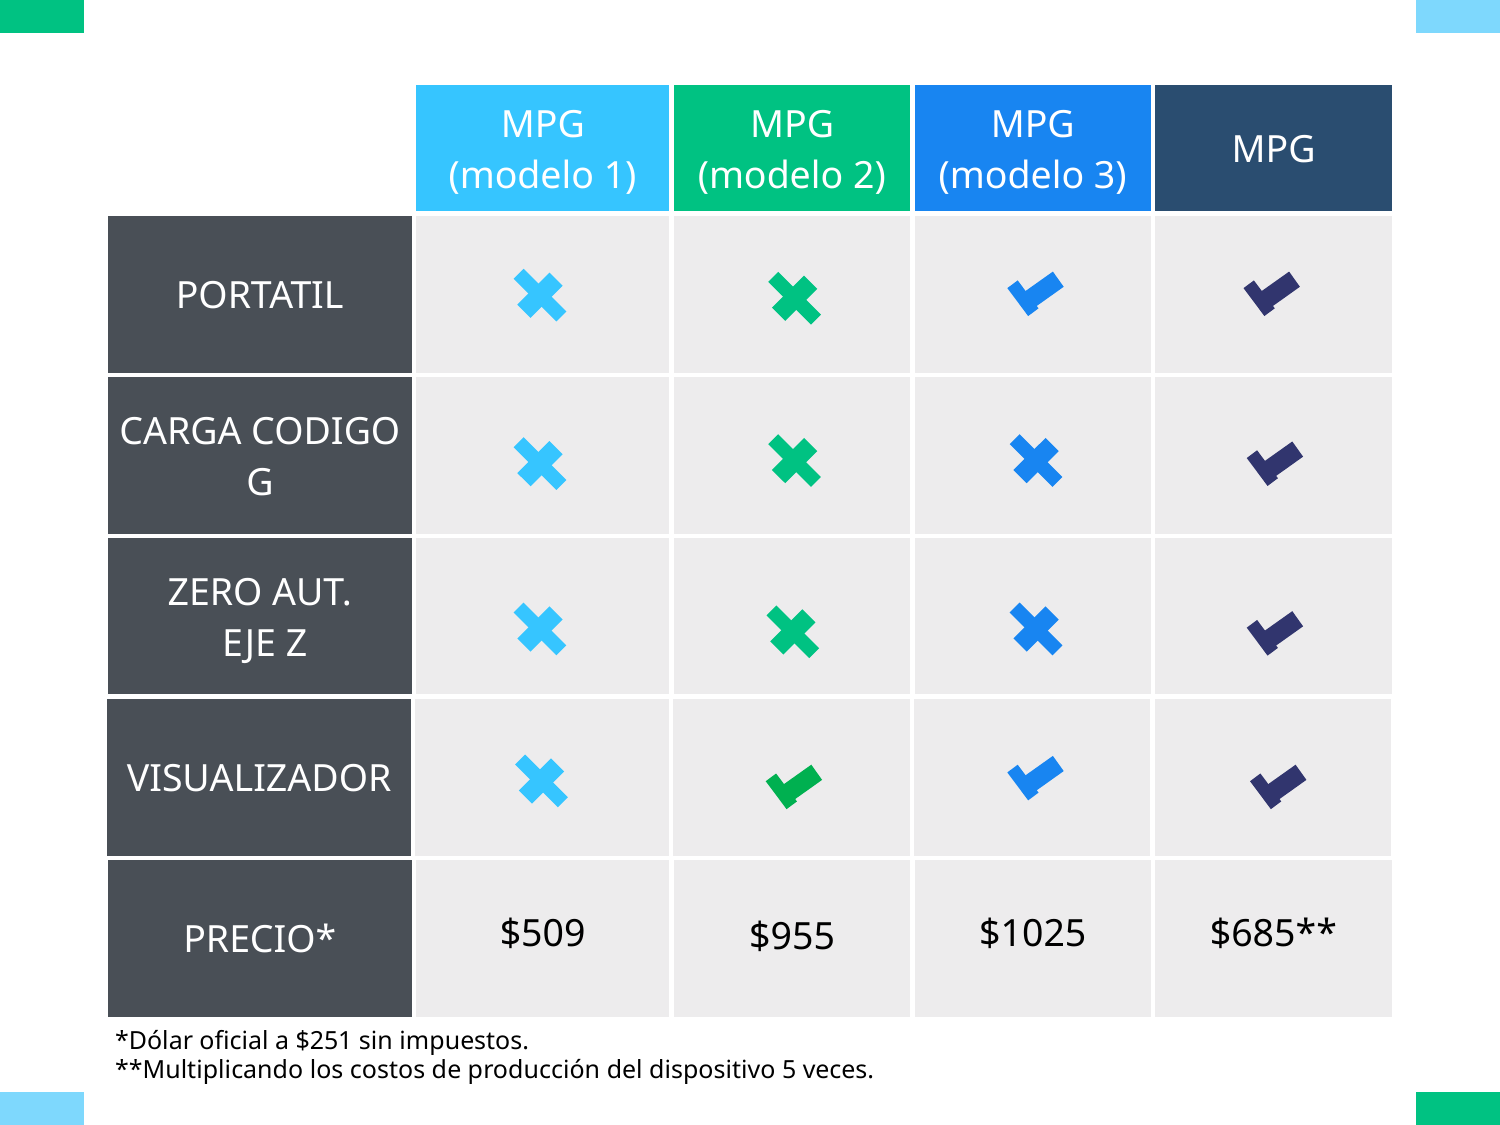

|  | MPG (modelo 1) | MPG (modelo 2) | MPG (modelo 3) | MPG |
| --- | --- | --- | --- | --- |
| PORTATIL |  |  |  |  |
| CARGA CODIGO G |  |  |  |  |
| ZERO AUT. EJE Z |  |  |  |  |

| VISUALIZADOR |  |  |  |  |
| --- | --- | --- | --- | --- |

| PRECIO\* | $509 | $955 | $1025 | $685\*\* |
| --- | --- | --- | --- | --- |
*Dólar oficial a $251 sin impuestos.
**Multiplicando los costos de producción del dispositivo 5 veces.